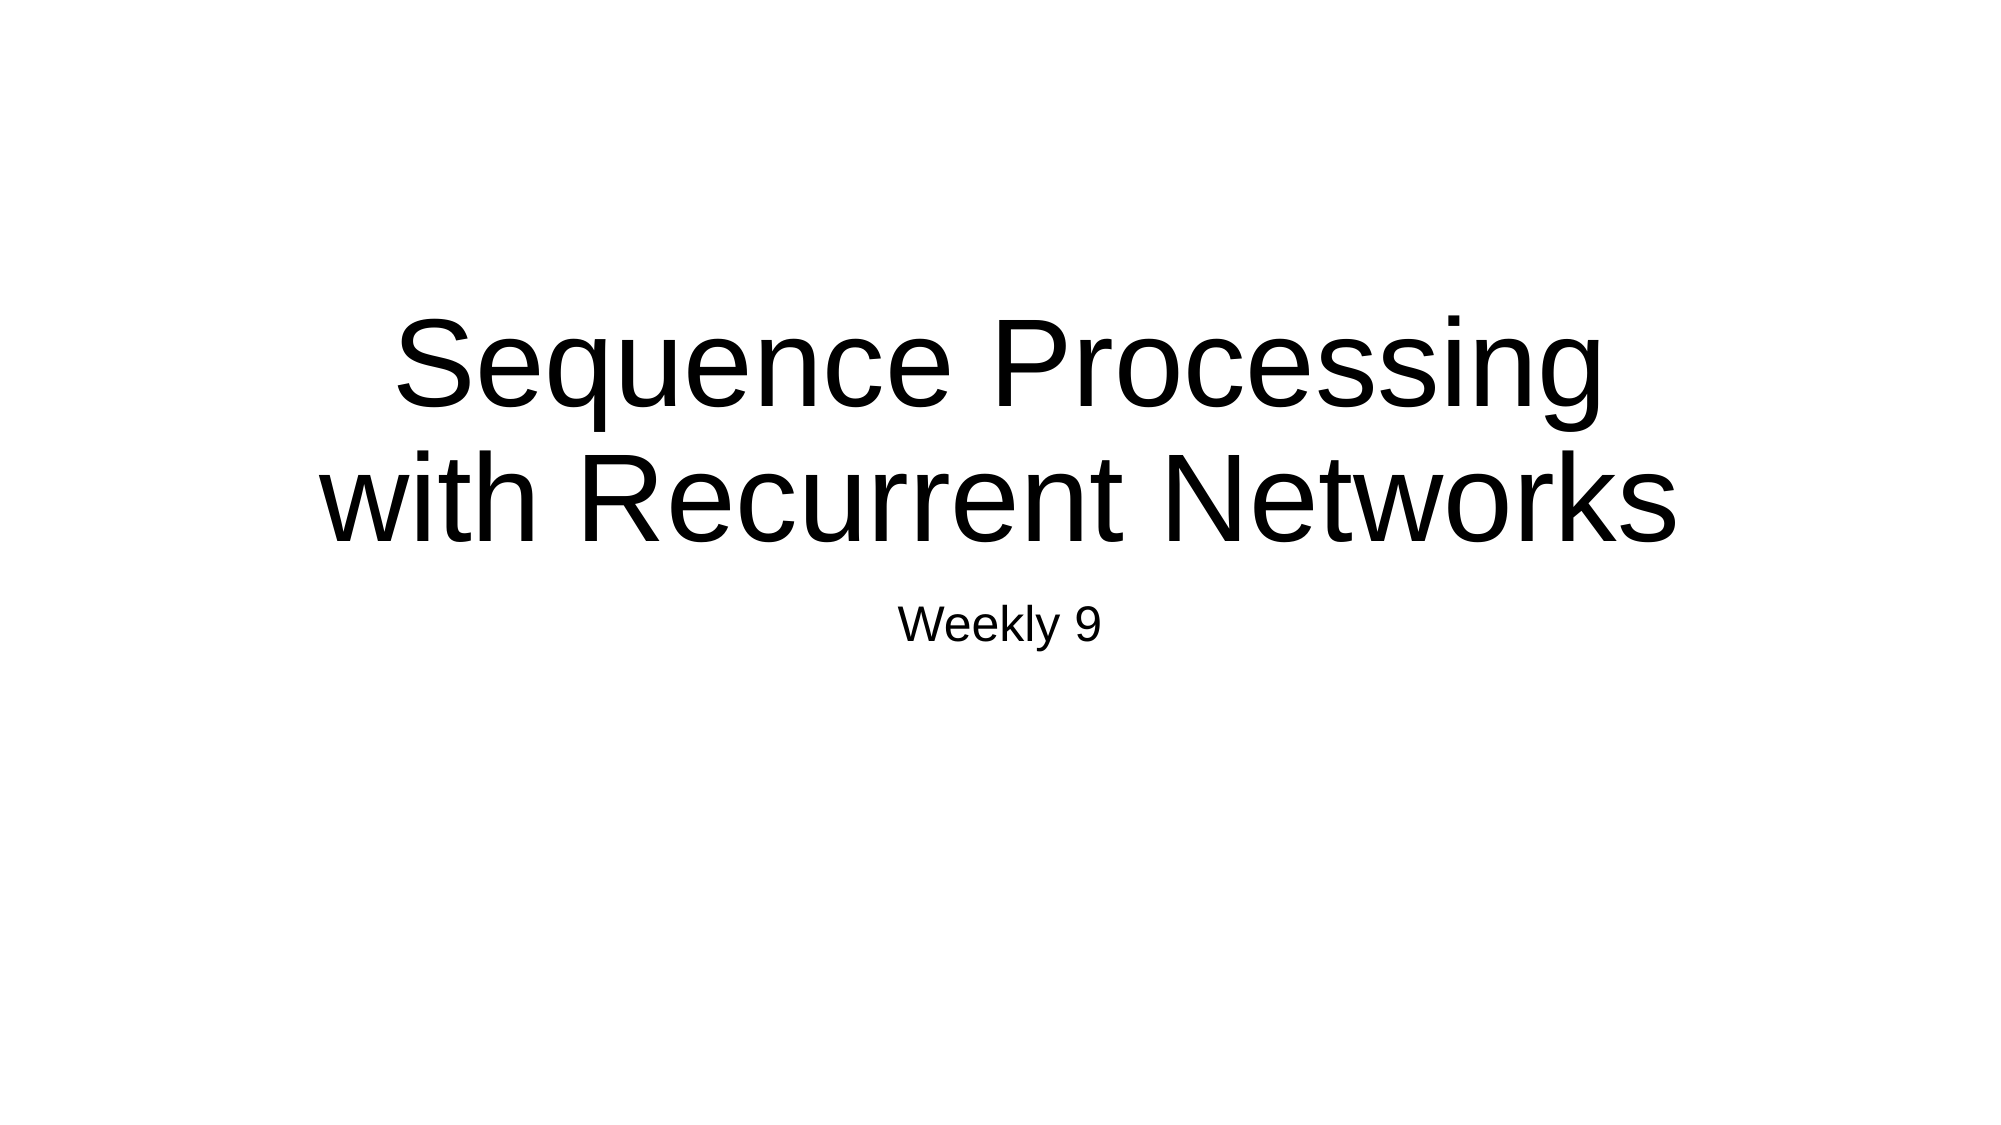

# Sequence Processing with Recurrent Networks
Weekly 9